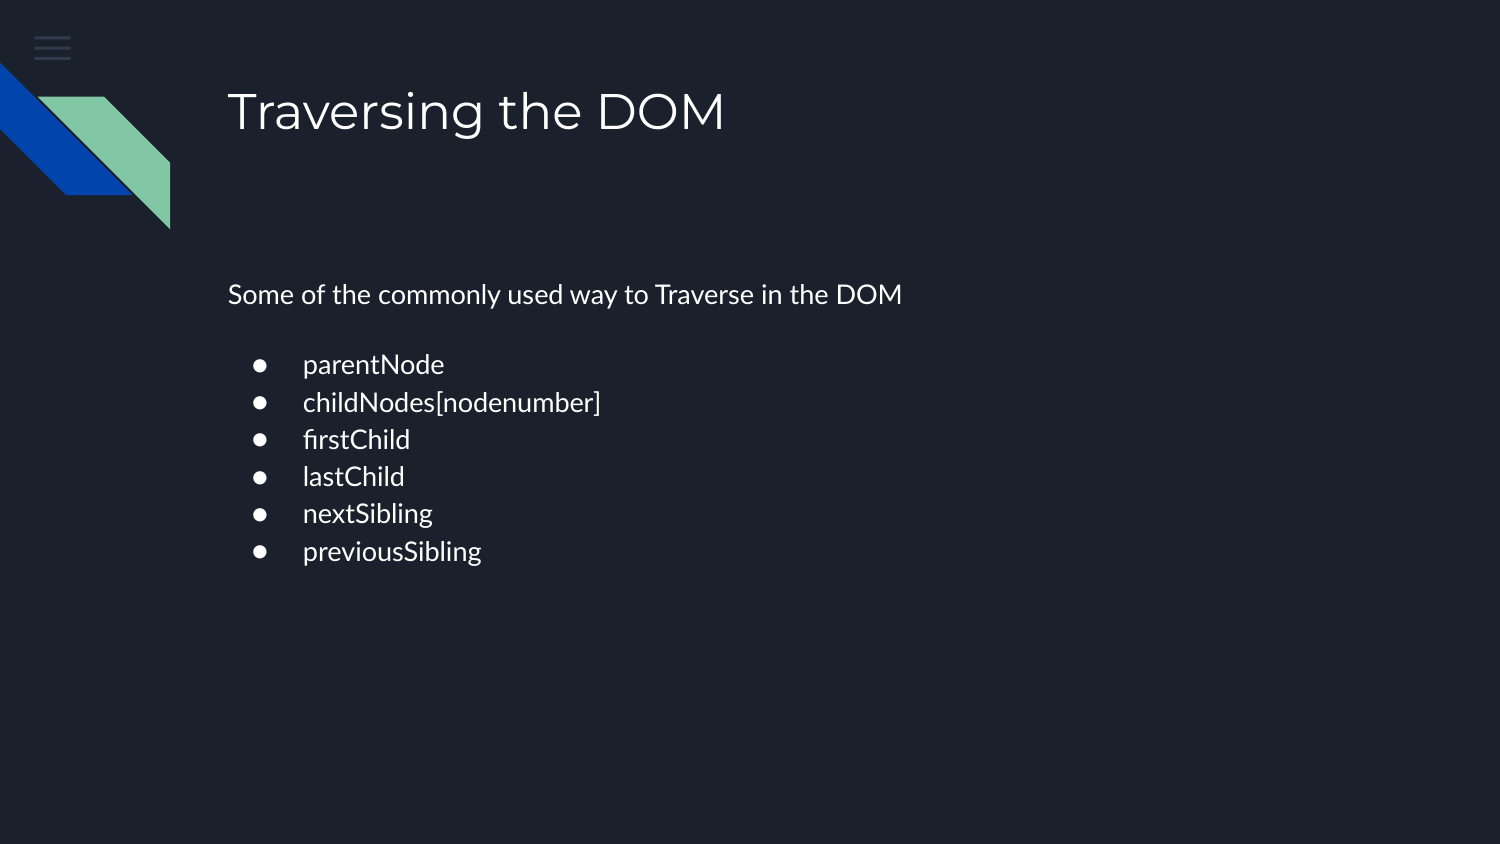

# Traversing the DOM
Some of the commonly used way to Traverse in the DOM
parentNode
childNodes[nodenumber]
firstChild
lastChild
nextSibling
previousSibling